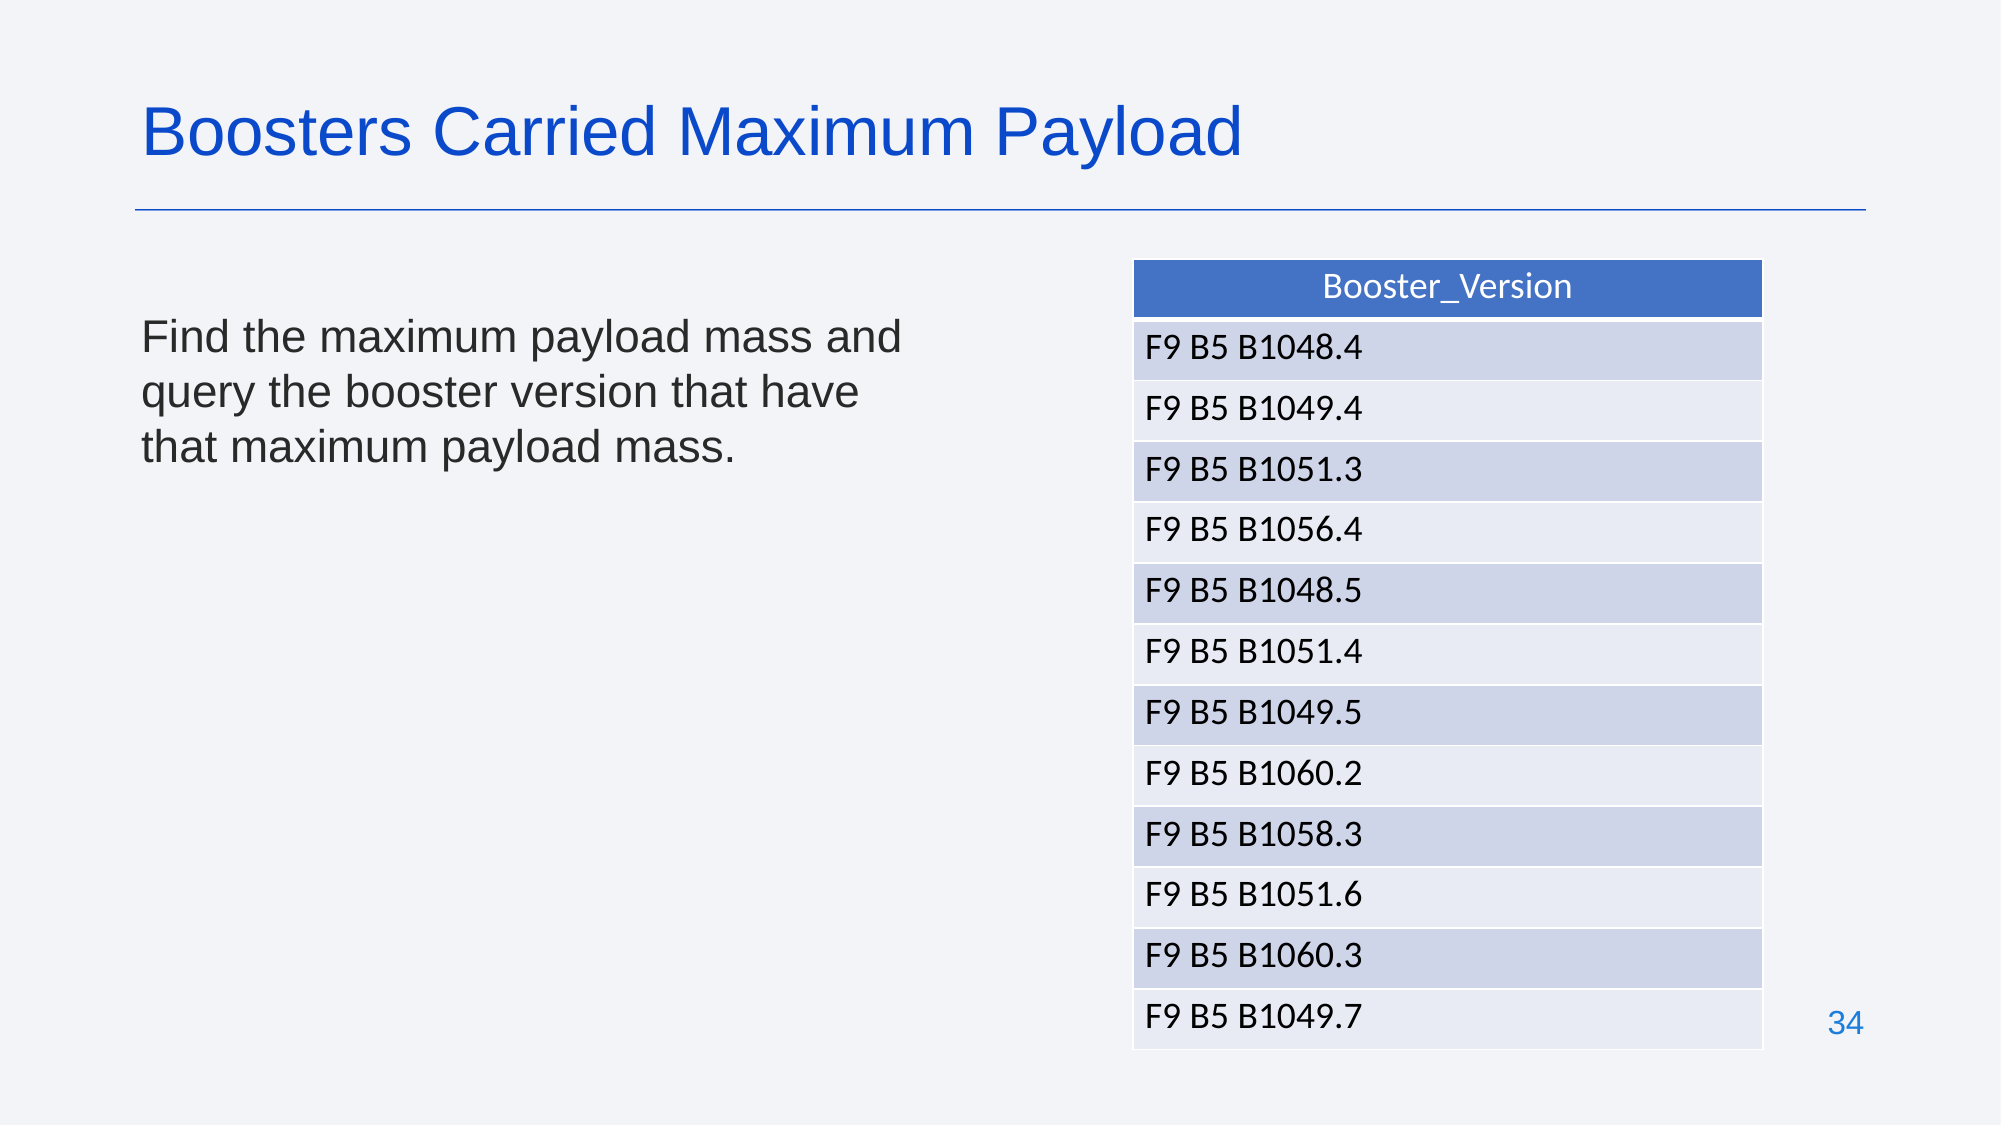

Boosters Carried Maximum Payload
| Booster\_Version |
| --- |
| F9 B5 B1048.4 |
| F9 B5 B1049.4 |
| F9 B5 B1051.3 |
| F9 B5 B1056.4 |
| F9 B5 B1048.5 |
| F9 B5 B1051.4 |
| F9 B5 B1049.5 |
| F9 B5 B1060.2 |
| F9 B5 B1058.3 |
| F9 B5 B1051.6 |
| F9 B5 B1060.3 |
| F9 B5 B1049.7 |
Find the maximum payload mass and query the booster version that have that maximum payload mass.
34